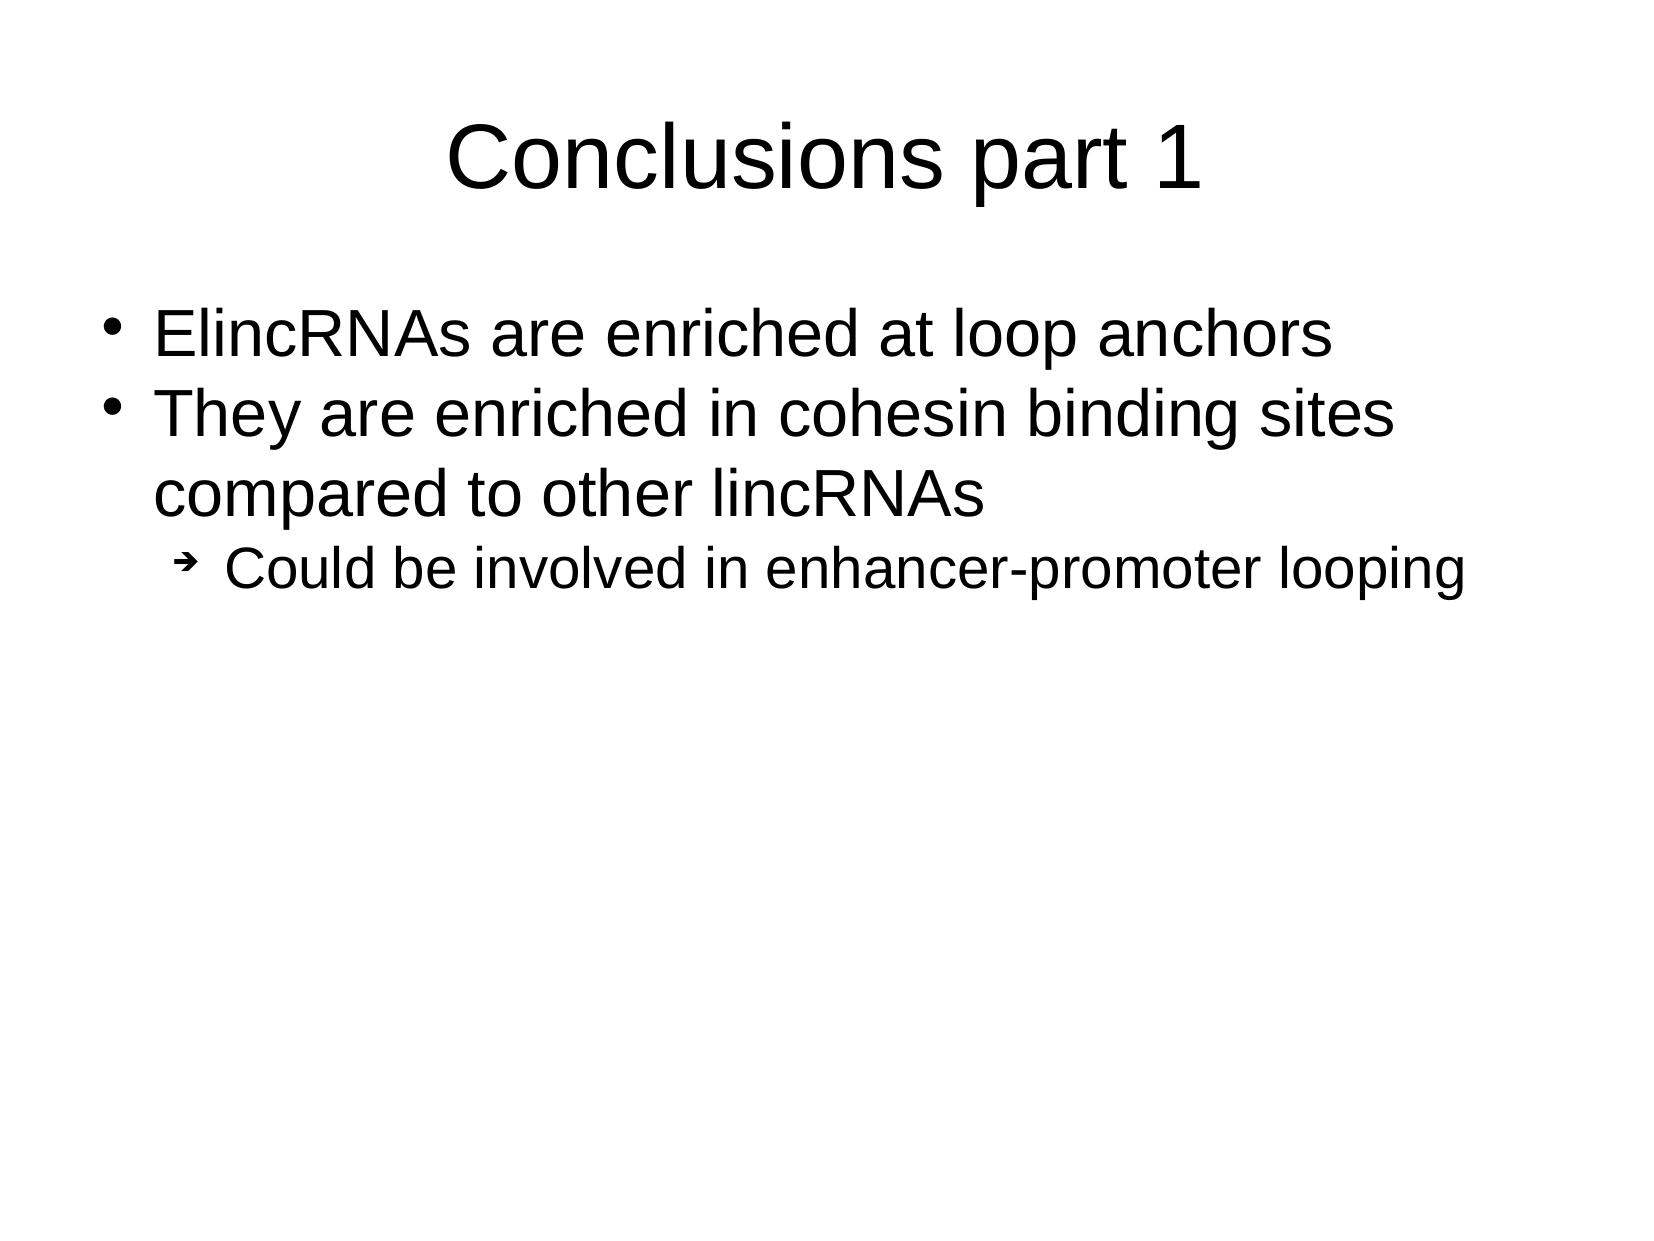

Conclusions part 1
ElincRNAs are enriched at loop anchors
They are enriched in cohesin binding sites compared to other lincRNAs
Could be involved in enhancer-promoter looping